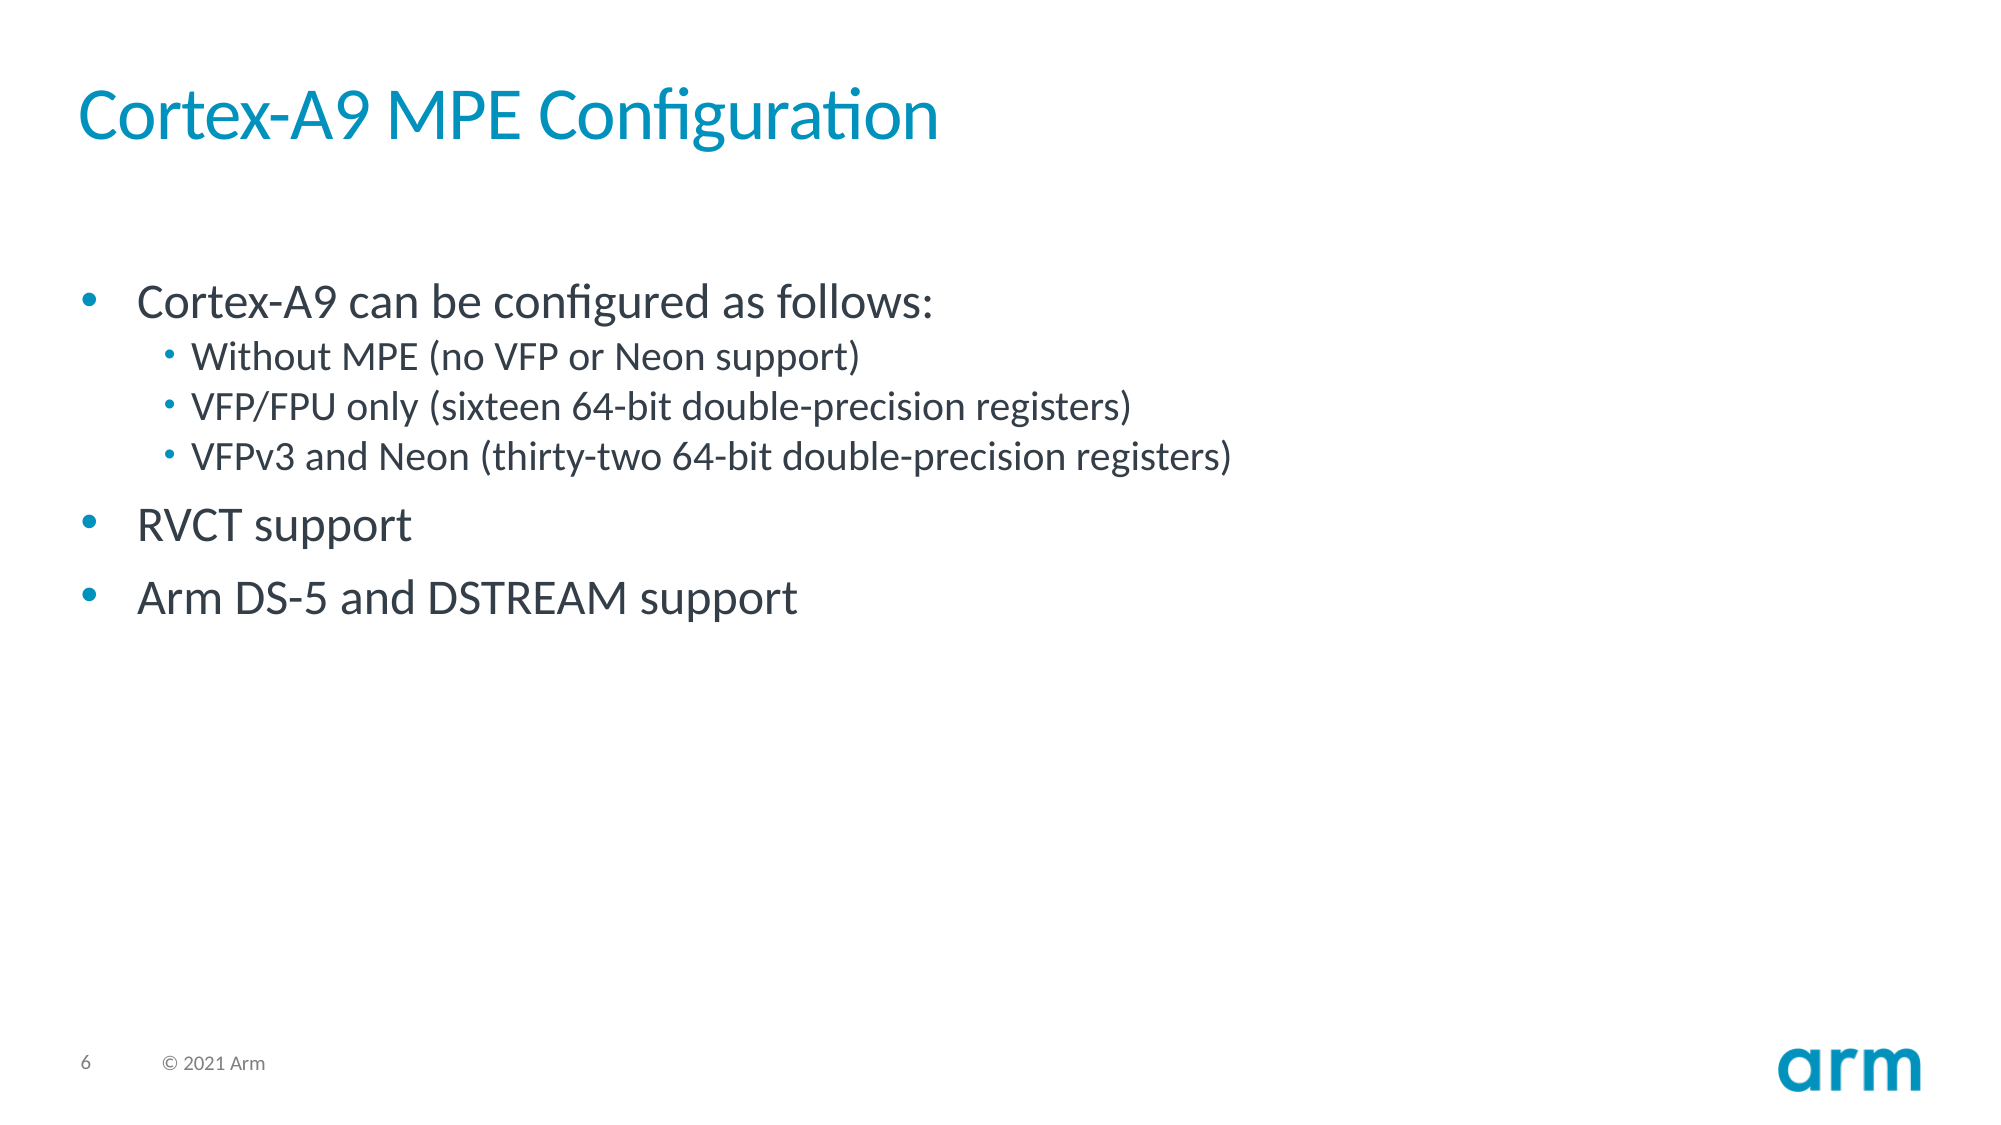

# Cortex-A9 MPE Configuration
Cortex-A9 can be configured as follows:
Without MPE (no VFP or Neon support)
VFP/FPU only (sixteen 64-bit double-precision registers)
VFPv3 and Neon (thirty-two 64-bit double-precision registers)
RVCT support
Arm DS-5 and DSTREAM support